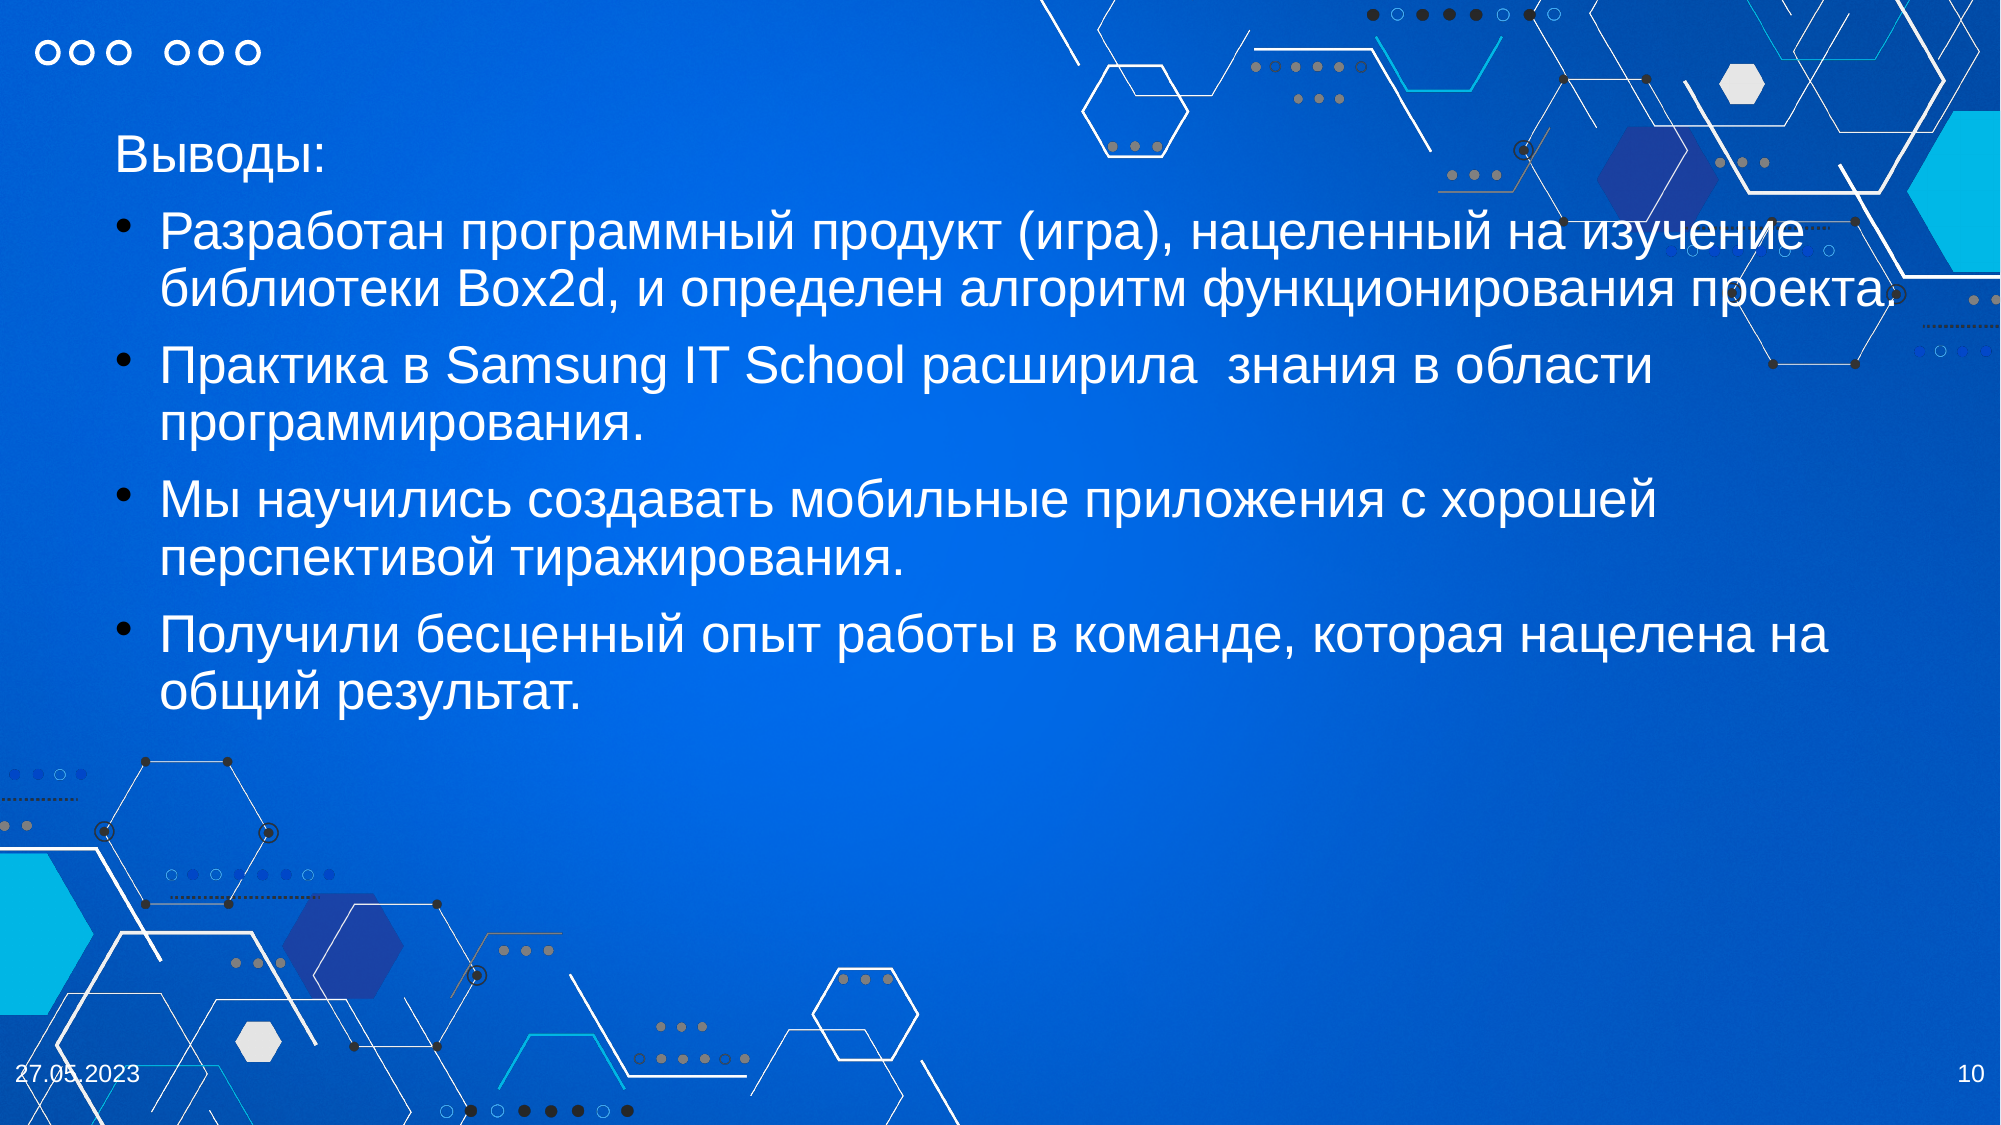

Выводы:
Разработан программный продукт (игра), нацеленный на изучение библиотеки Box2d, и определен алгоритм функционирования проекта.
Практика в Samsung IT School расширила  знания в области программирования.
Мы научились создавать мобильные приложения с хорошей перспективой тиражирования.
Получили бесценный опыт работы в команде, которая нацелена на общий результат.

27.05.2023
10